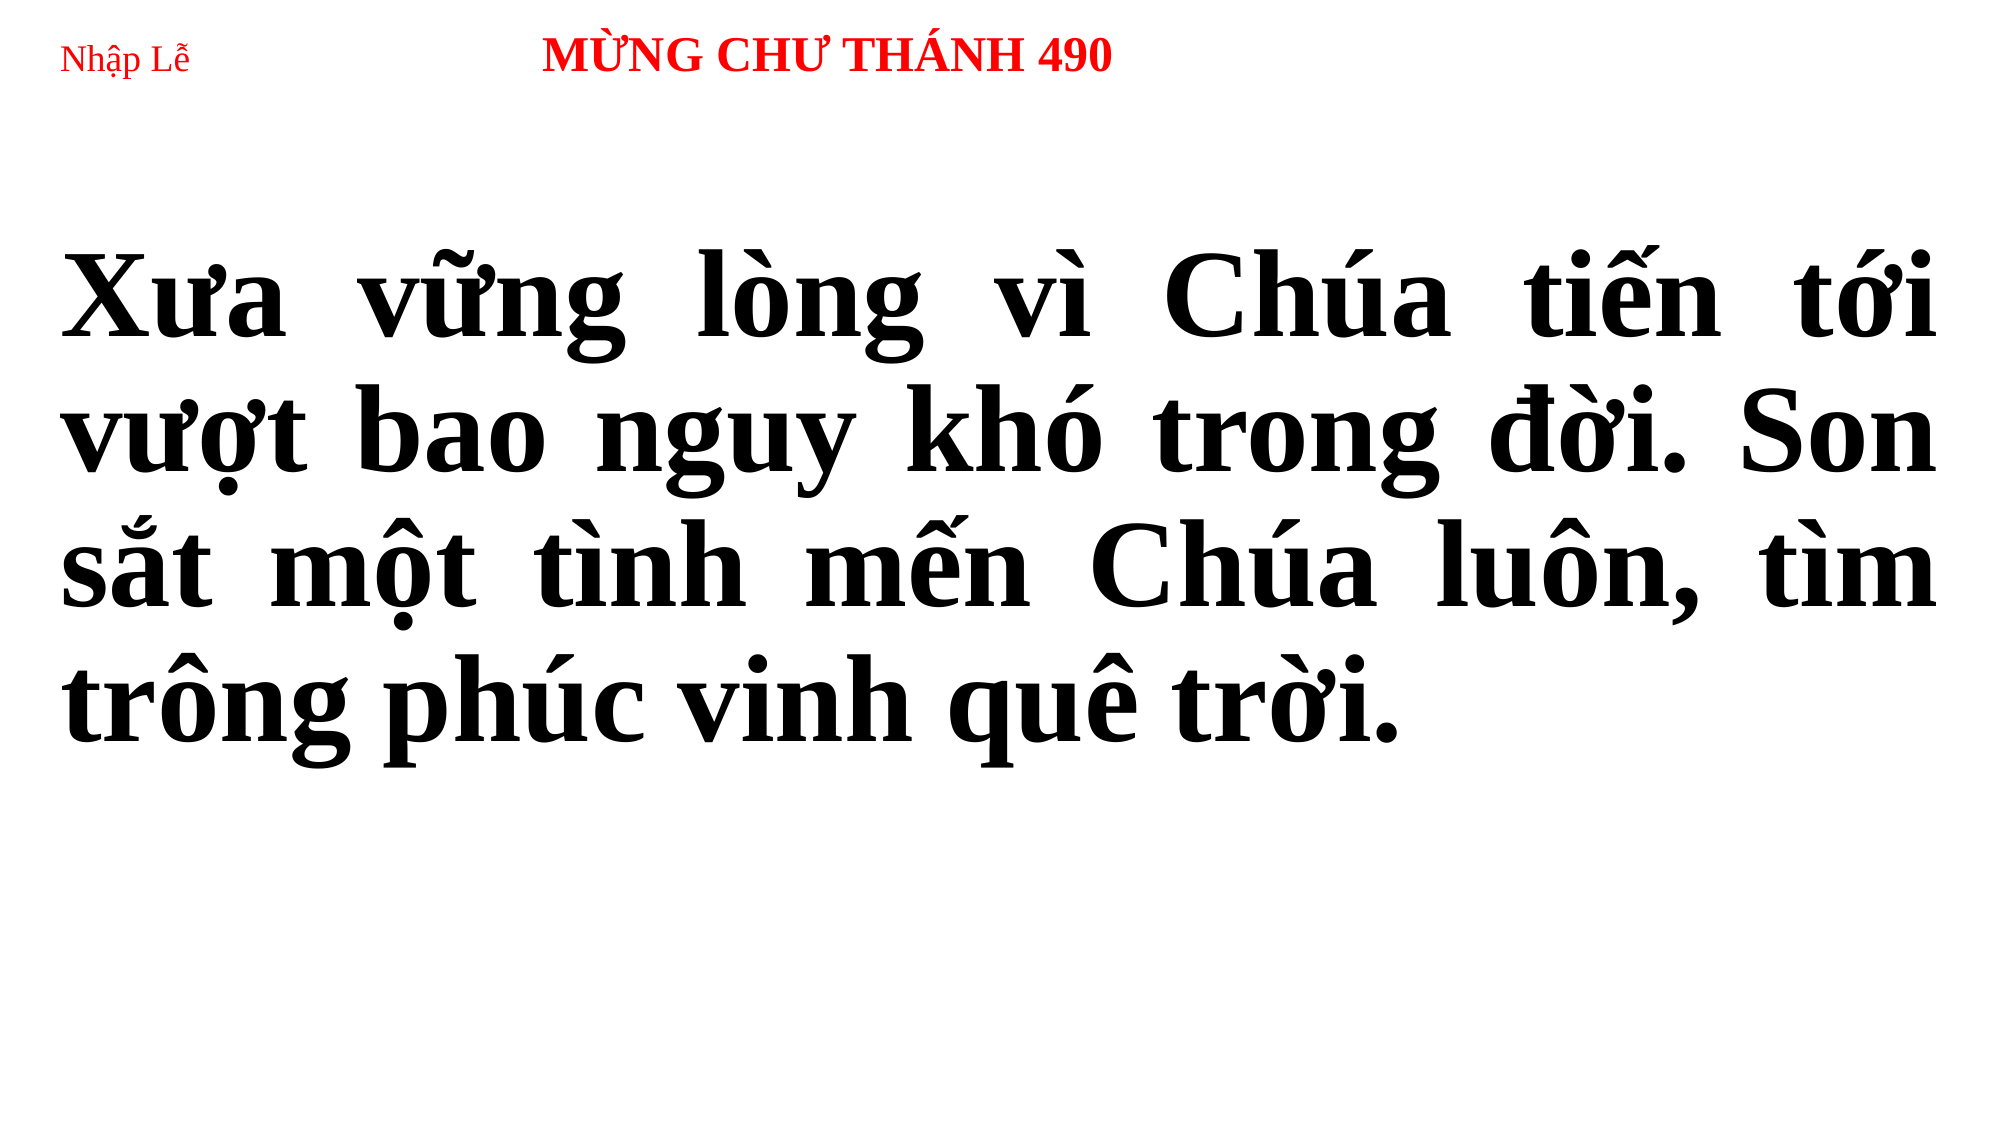

# Nhập Lễ                                     MỪNG CHƯ THÁNH 490
Xưa vững lòng vì Chúa tiến tới vượt bao nguy khó trong đời. Son sắt một tình mến Chúa luôn, tìm trông phúc vinh quê trời.